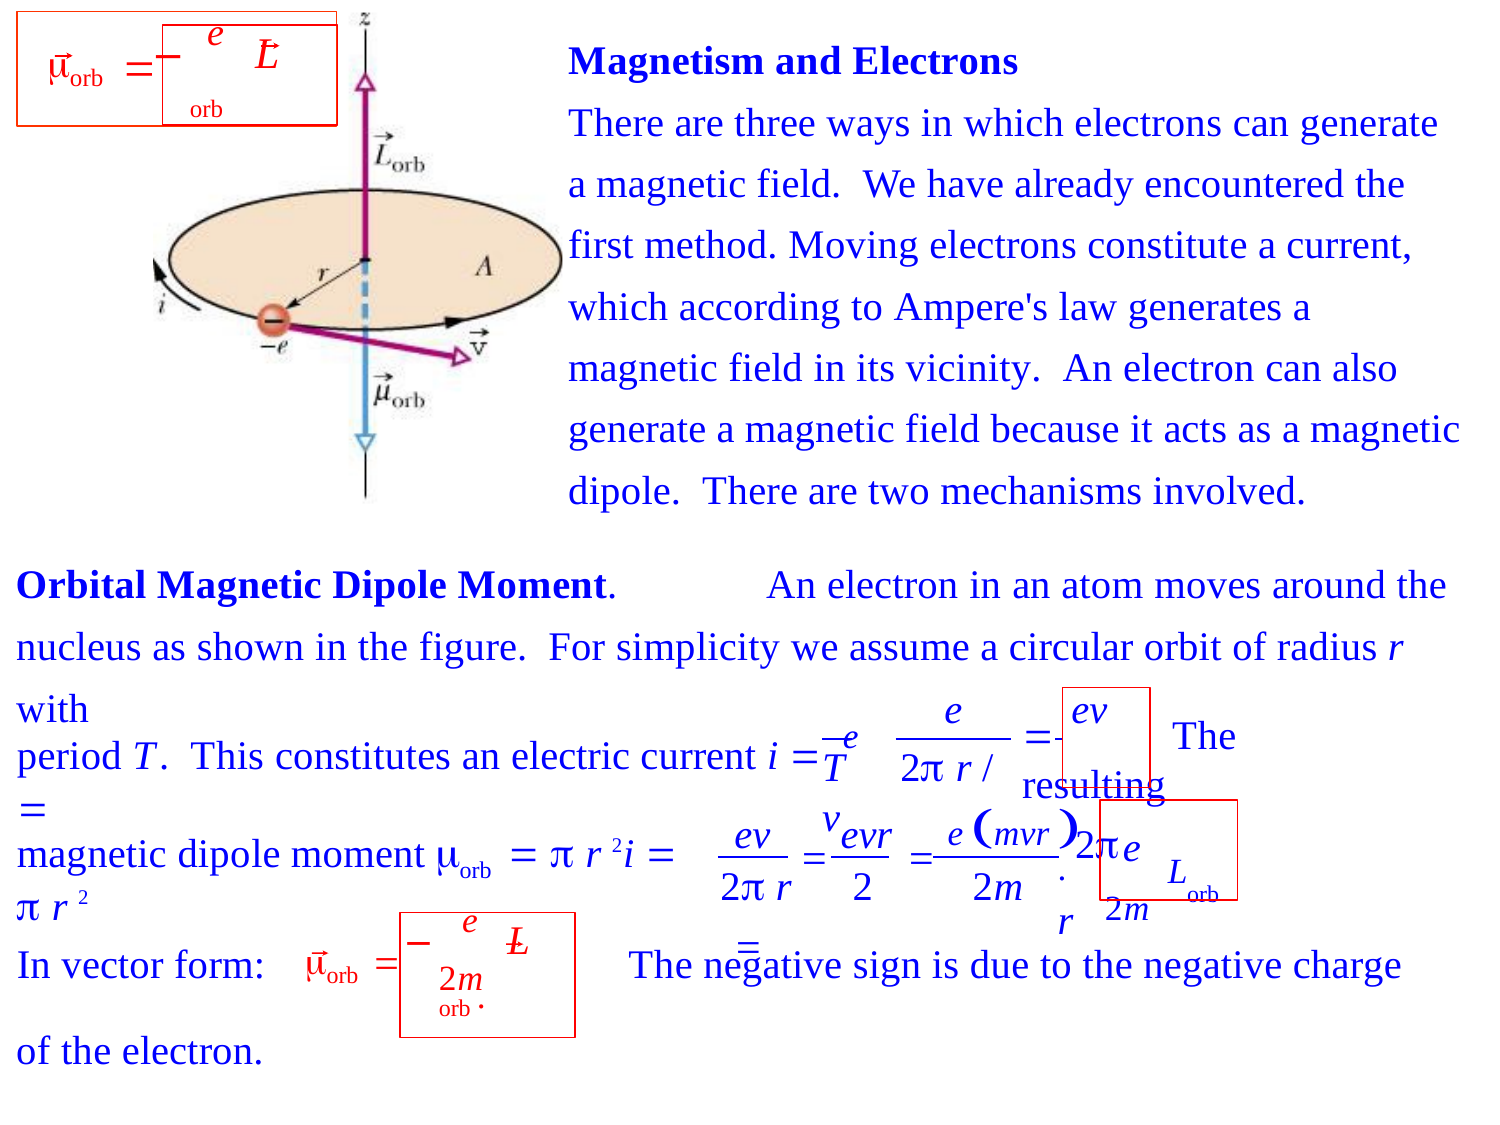

Magnetism and Electrons
There are three ways in which electrons can generate  a magnetic field.  We have already encountered the first method. Moving electrons constitute a current, which according to Ampere's law generates a magnetic field in its vicinity.  An electron can also generate a magnetic field because it acts as a magnetic dipole.  There are two mechanisms involved.
=
–	e	L
2m	orb
μorb
Orbital Magnetic Dipole Moment.	An electron in an atom moves around the nucleus as shown in the figure.  For simplicity we assume a circular orbit of radius r with
ev	. 2π r
e

period T.  This constitutes an electric current i =  e  =
=	The resulting
T	2π r / v

ev	= evr = e (mvr ) =

e	L
2m	orb
magnetic dipole moment μ	= π r 2i = π r 2
orb
2π r	2	2m

In vector form:
–	e	L
2m	orb .
The negative sign is due to the negative charge
μorb  =
of the electron.